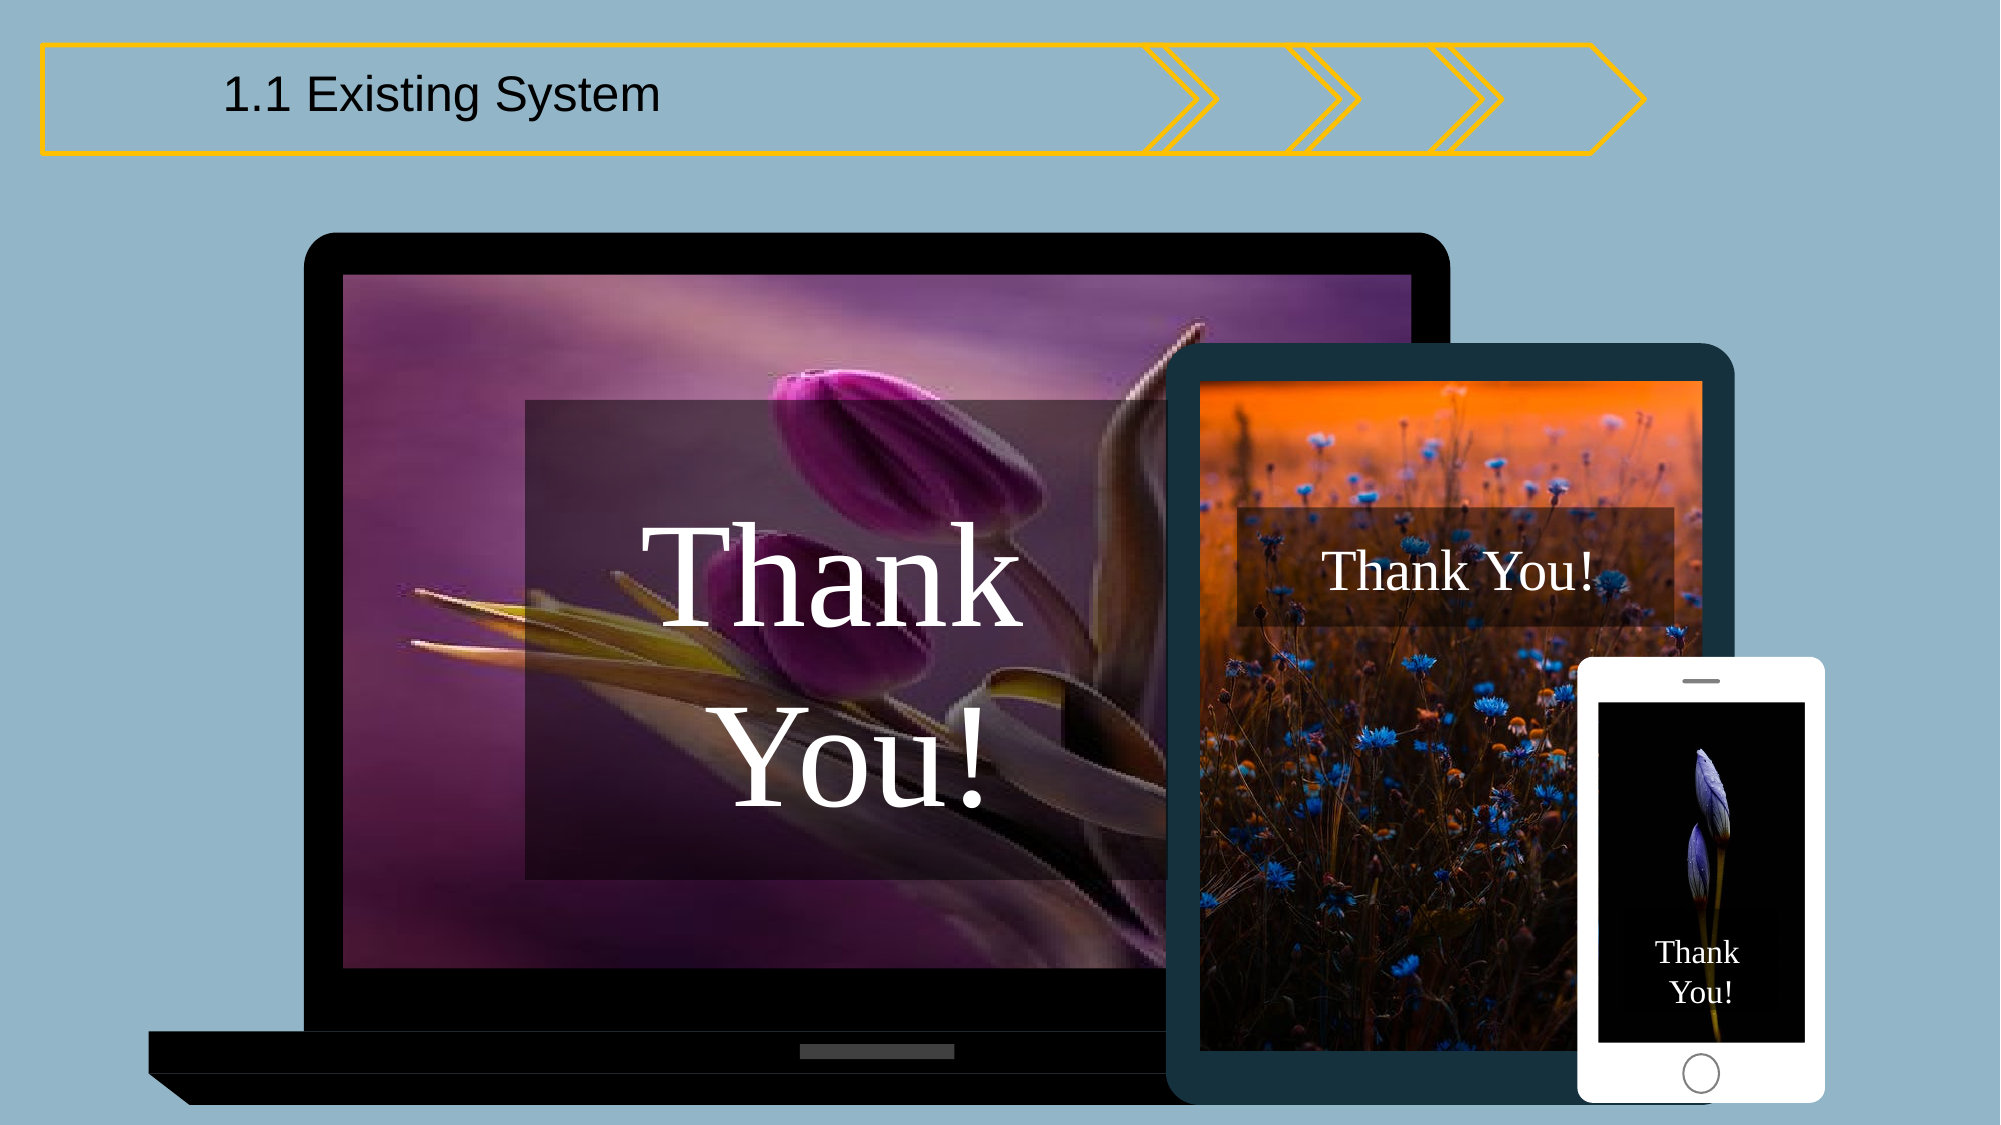

1.1 Existing System

Thank
You!

Thank You!

Thank
You!